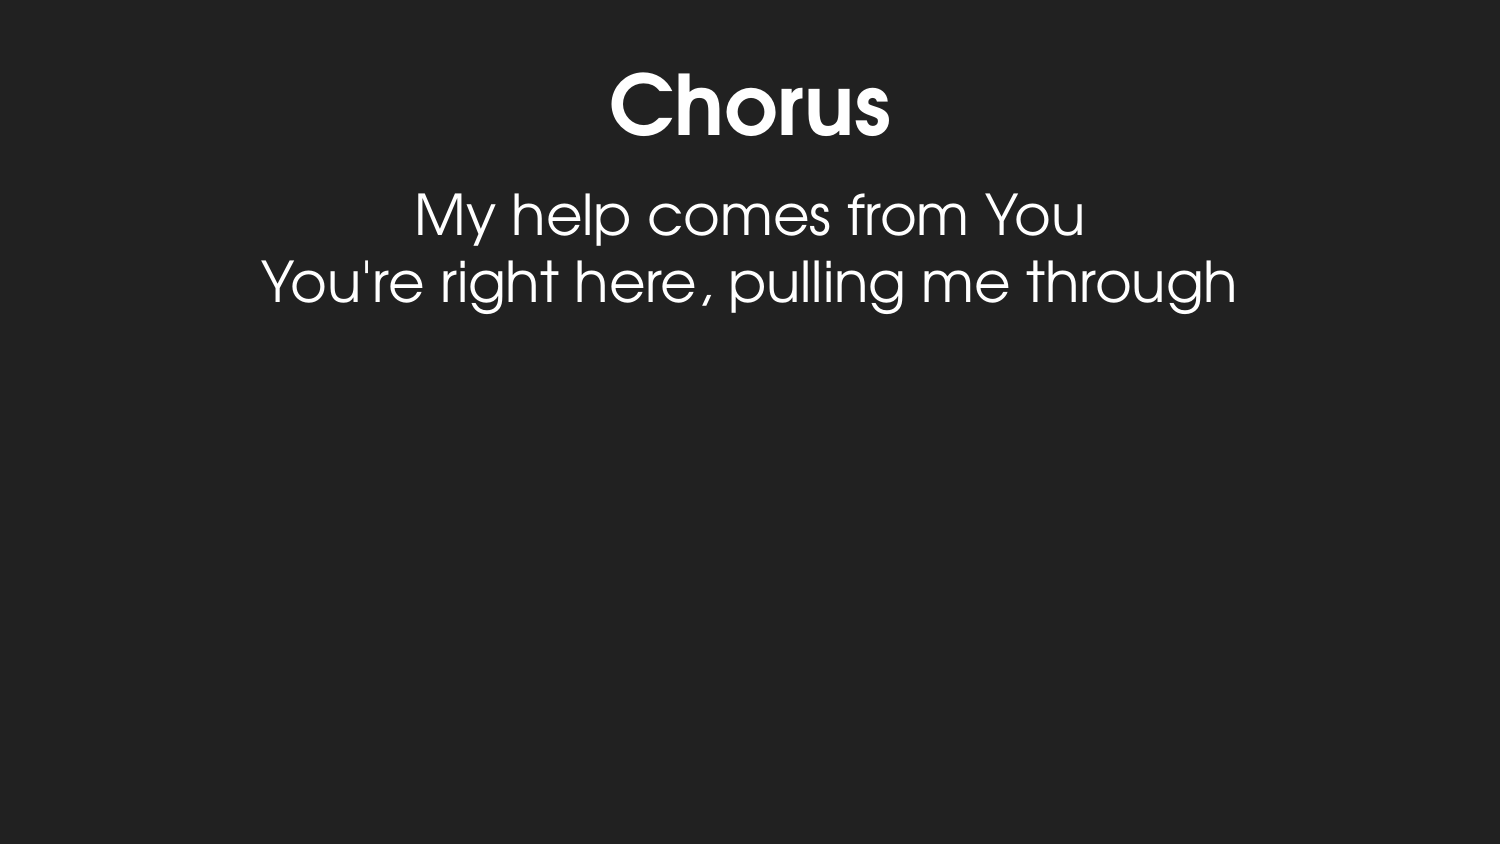

Chorus
My help comes from You
You're right here, pulling me through